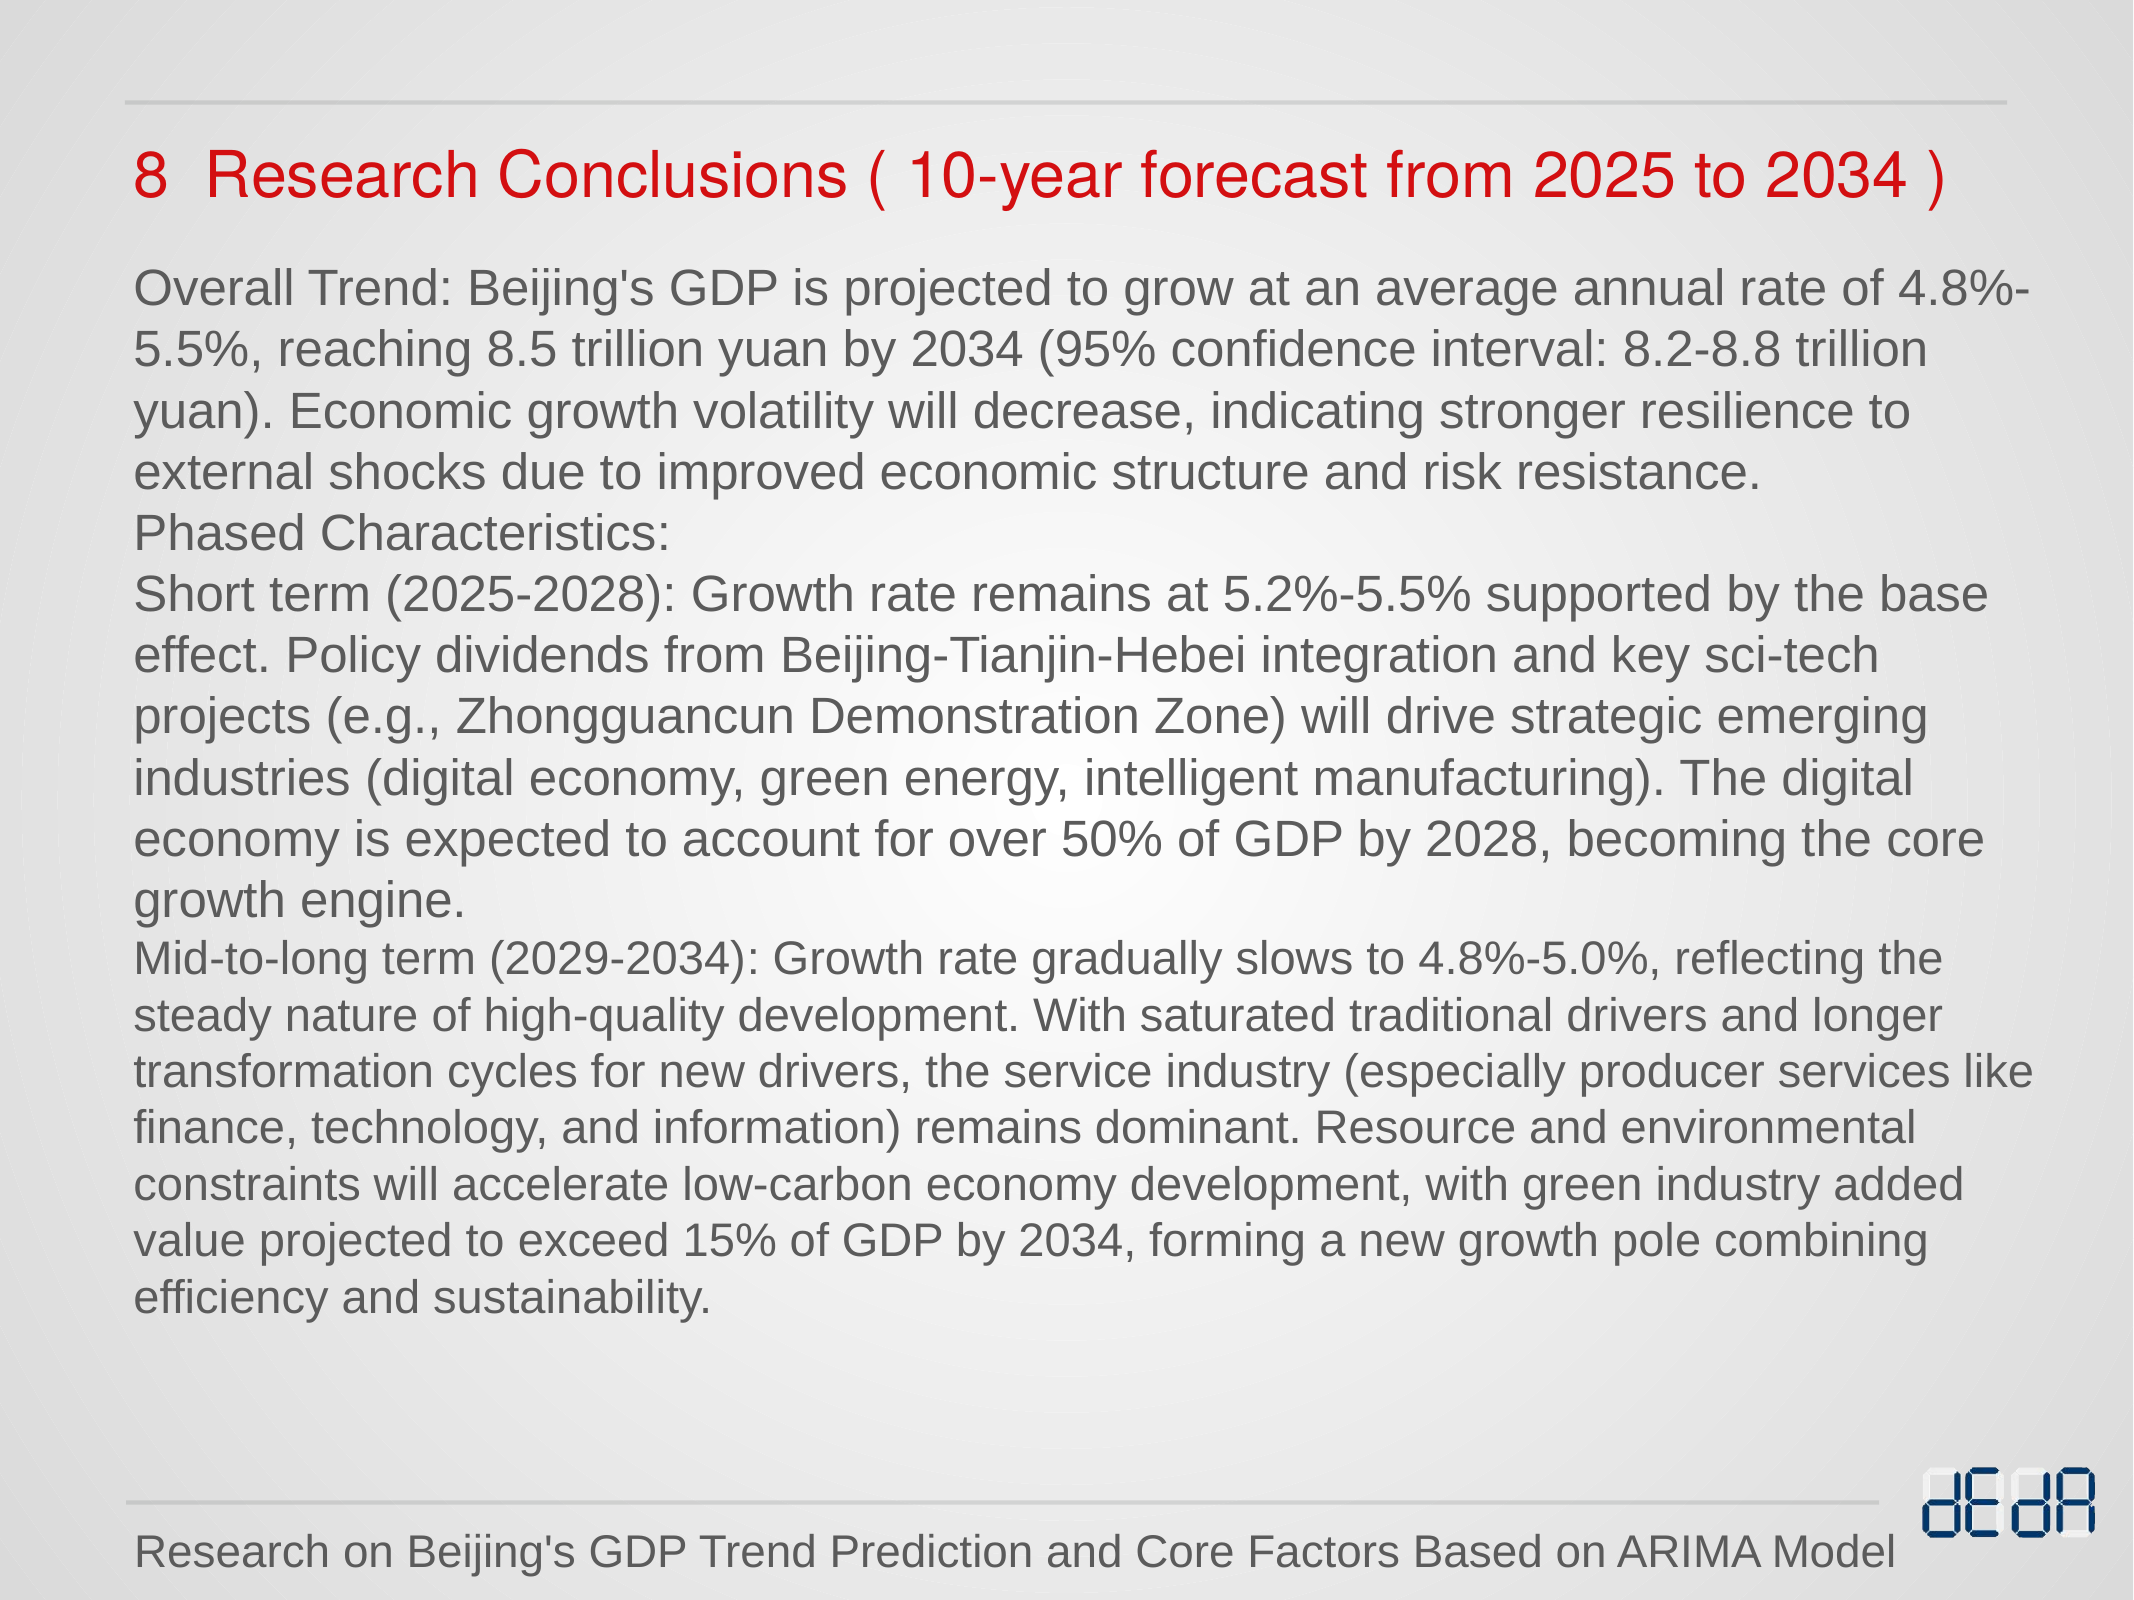

8  Research Conclusions ( 10-year forecast from 2025 to 2034 )
Overall Trend: Beijing's GDP is projected to grow at an average annual rate of 4.8%-5.5%, reaching 8.5 trillion yuan by 2034 (95% confidence interval: 8.2-8.8 trillion yuan). Economic growth volatility will decrease, indicating stronger resilience to external shocks due to improved economic structure and risk resistance.
Phased Characteristics:
Short term (2025-2028): Growth rate remains at 5.2%-5.5% supported by the base effect. Policy dividends from Beijing-Tianjin-Hebei integration and key sci-tech projects (e.g., Zhongguancun Demonstration Zone) will drive strategic emerging industries (digital economy, green energy, intelligent manufacturing). The digital economy is expected to account for over 50% of GDP by 2028, becoming the core growth engine.
Mid-to-long term (2029-2034): Growth rate gradually slows to 4.8%-5.0%, reflecting the steady nature of high-quality development. With saturated traditional drivers and longer transformation cycles for new drivers, the service industry (especially producer services like finance, technology, and information) remains dominant. Resource and environmental constraints will accelerate low-carbon economy development, with green industry added value projected to exceed 15% of GDP by 2034, forming a new growth pole combining efficiency and sustainability.